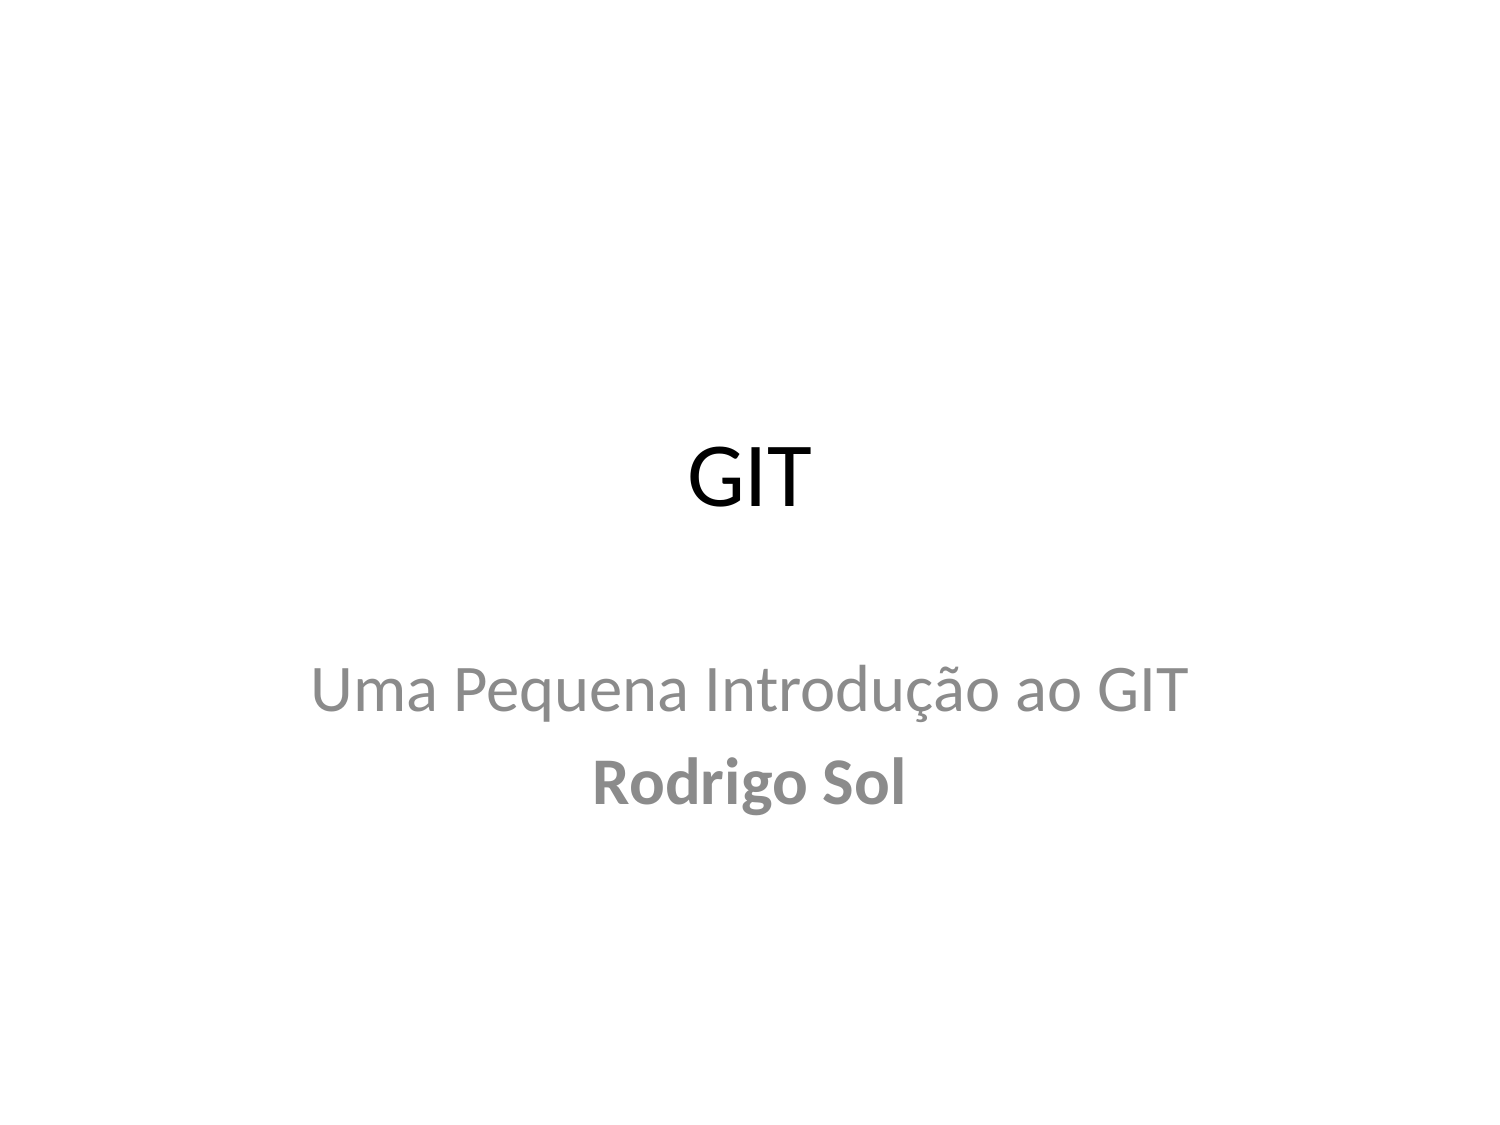

# GIT
Uma Pequena Introdução ao GIT
Rodrigo Sol